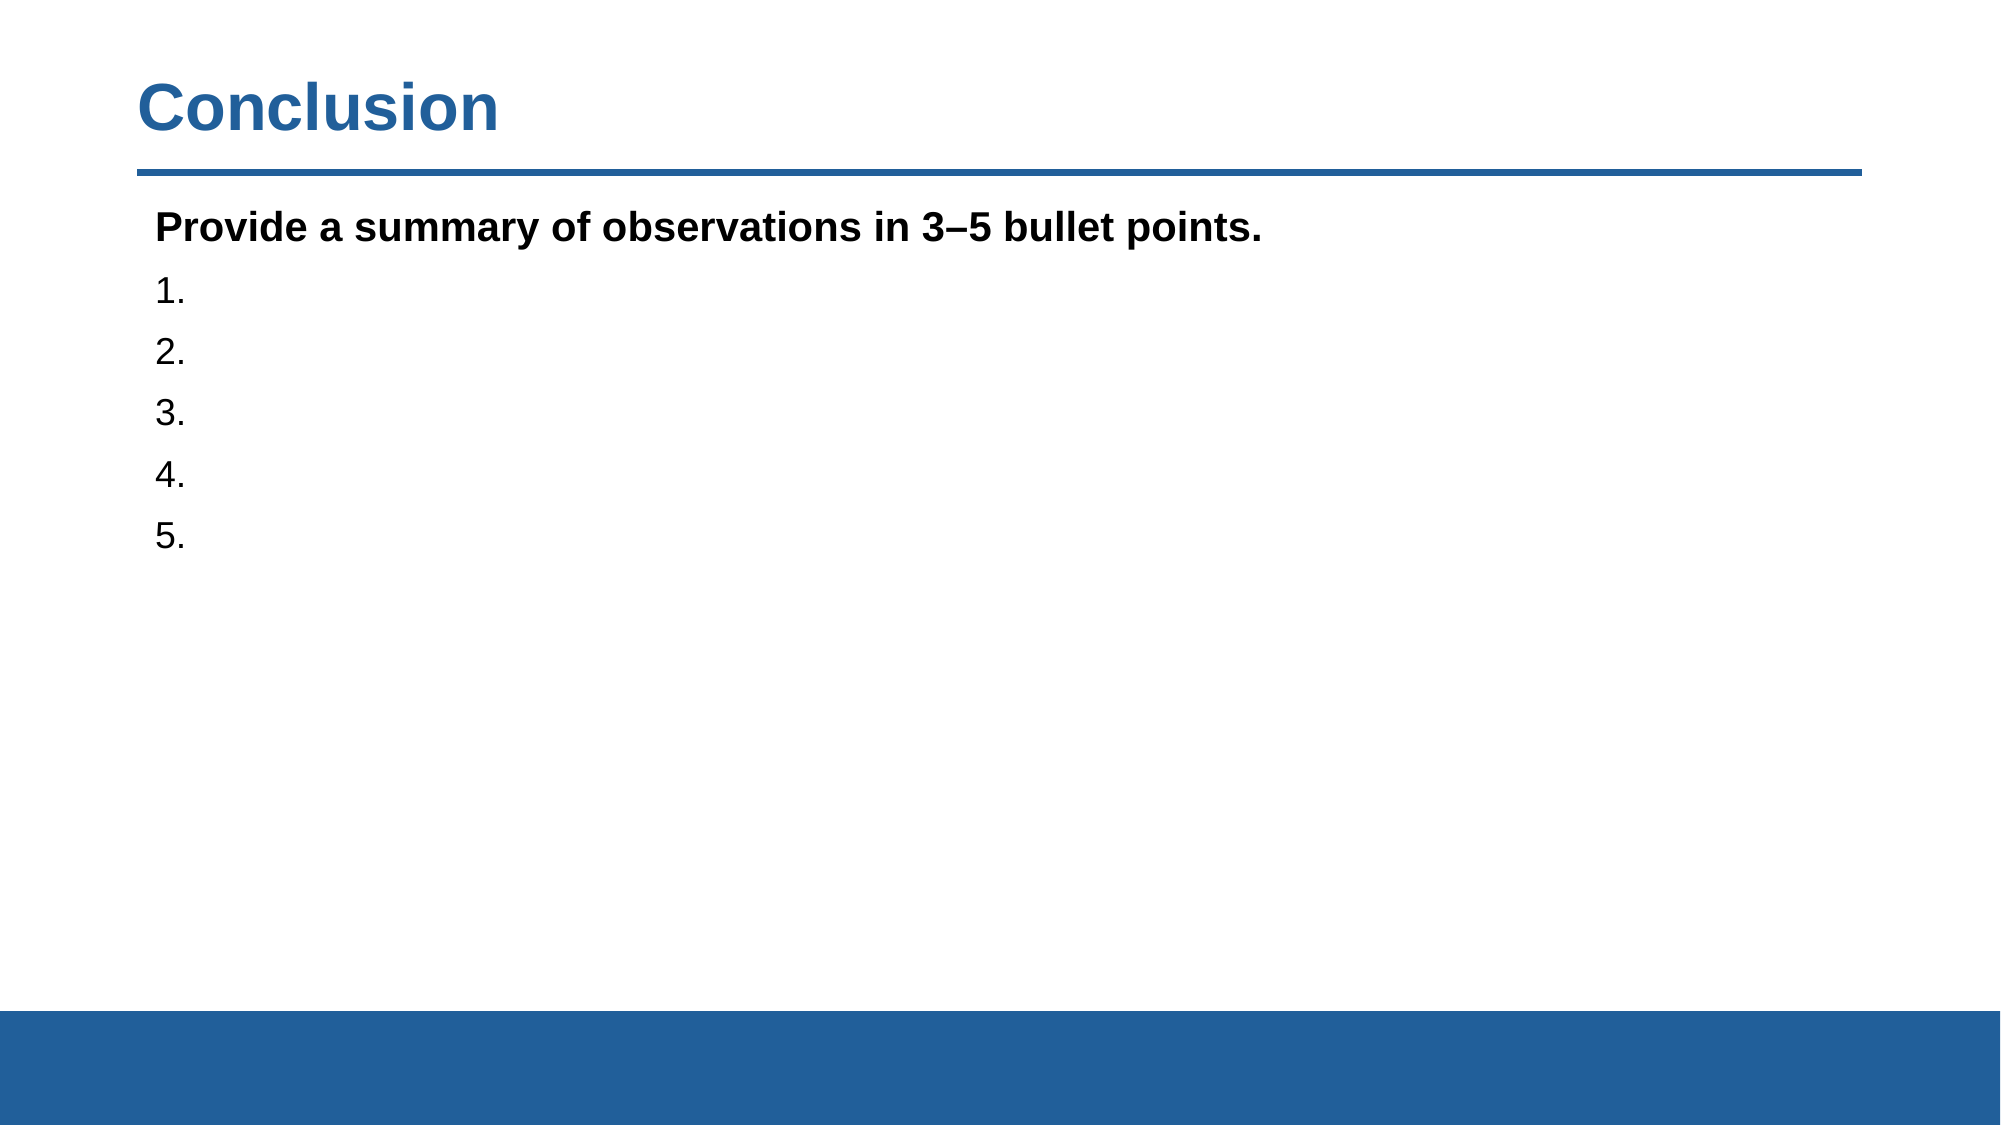

# Conclusion
Provide a summary of observations in 3–5 bullet points.